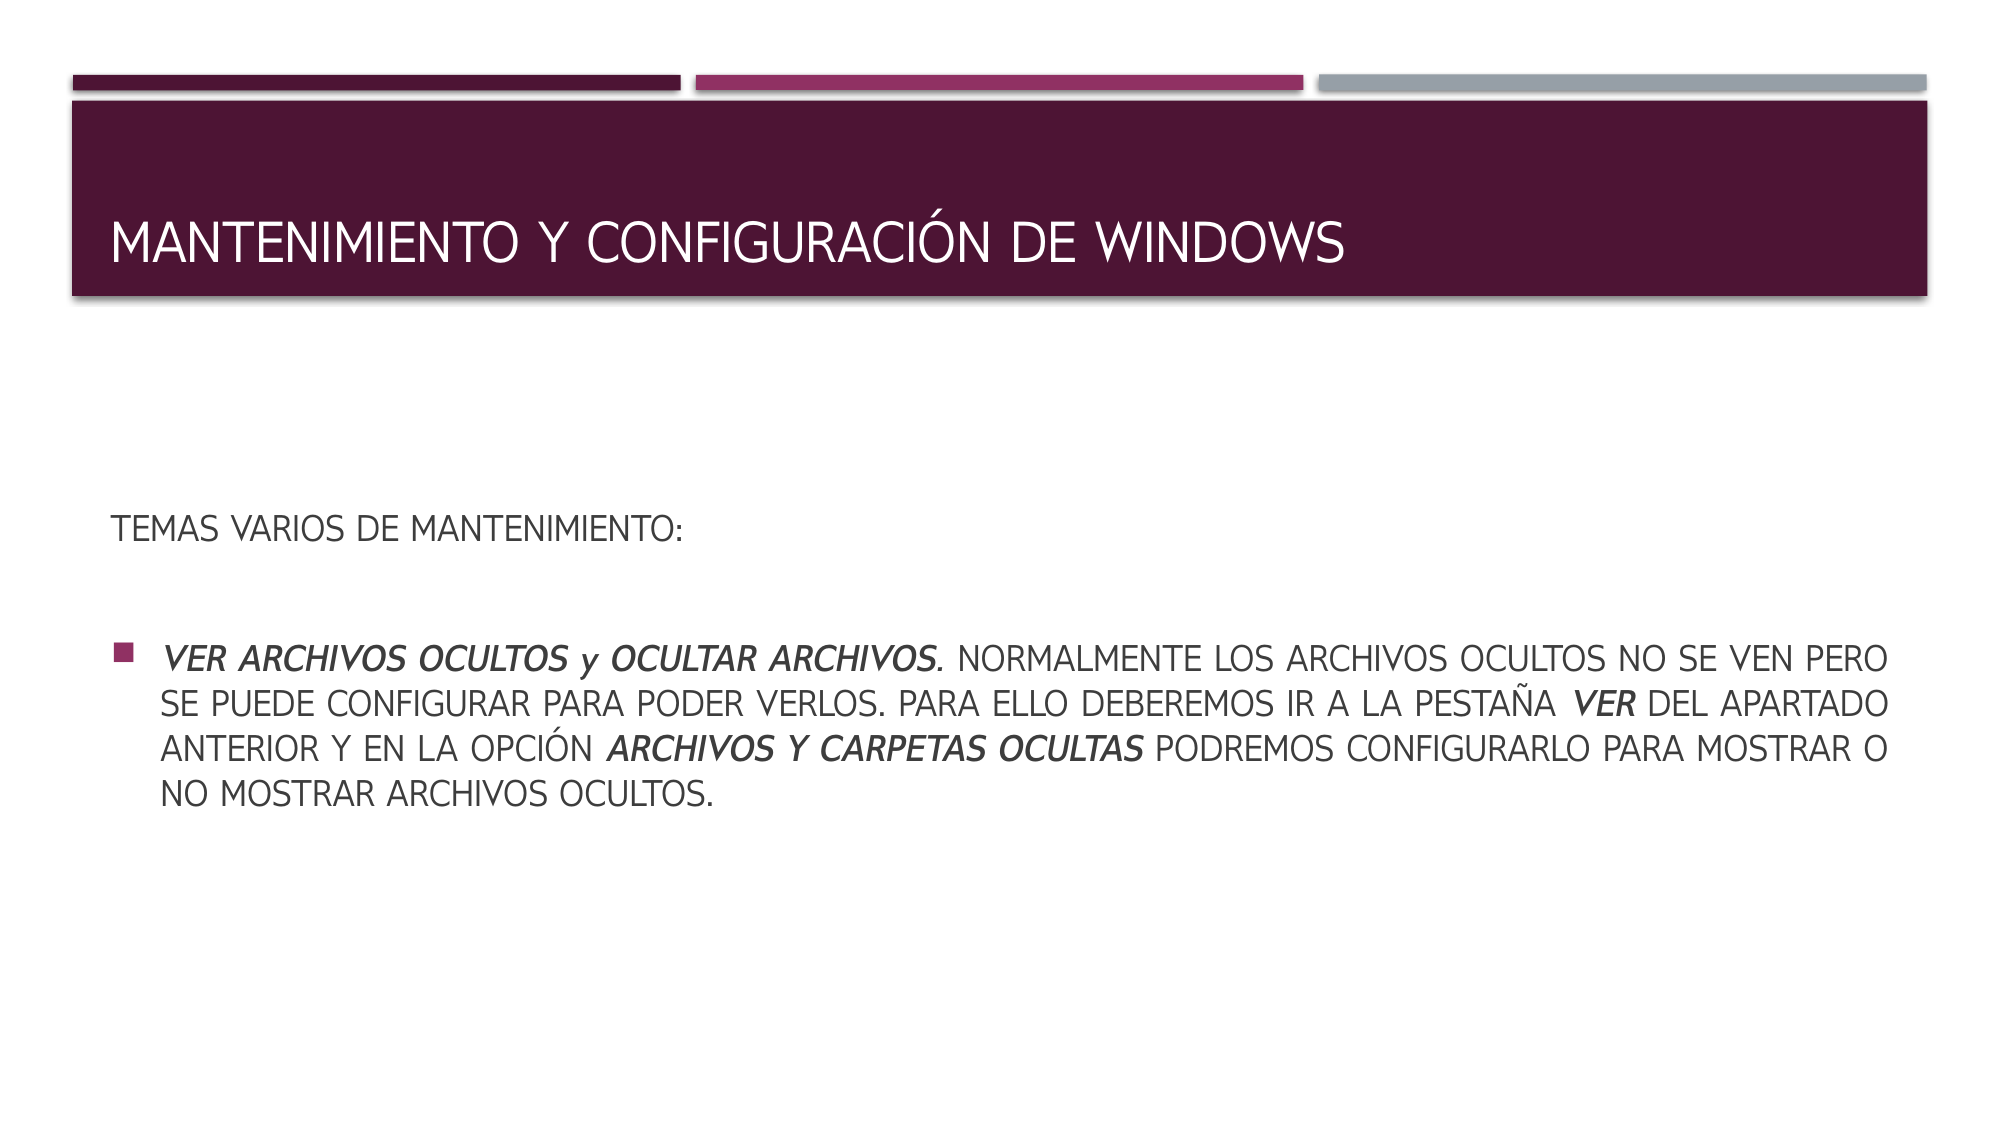

# MANTENIMIENTO Y CONFIGURACIÓN DE WINDOWS
TEMAS VARIOS DE MANTENIMIENTO:

VER ARCHIVOS OCULTOS y OCULTAR ARCHIVOS. NORMALMENTE LOS ARCHIVOS OCULTOS NO SE VEN PERO SE PUEDE CONFIGURAR PARA PODER VERLOS. PARA ELLO DEBEREMOS IR A LA PESTAÑA VER DEL APARTADO ANTERIOR Y EN LA OPCIÓN ARCHIVOS Y CARPETAS OCULTAS PODREMOS CONFIGURARLO PARA MOSTRAR O NO MOSTRAR ARCHIVOS OCULTOS.